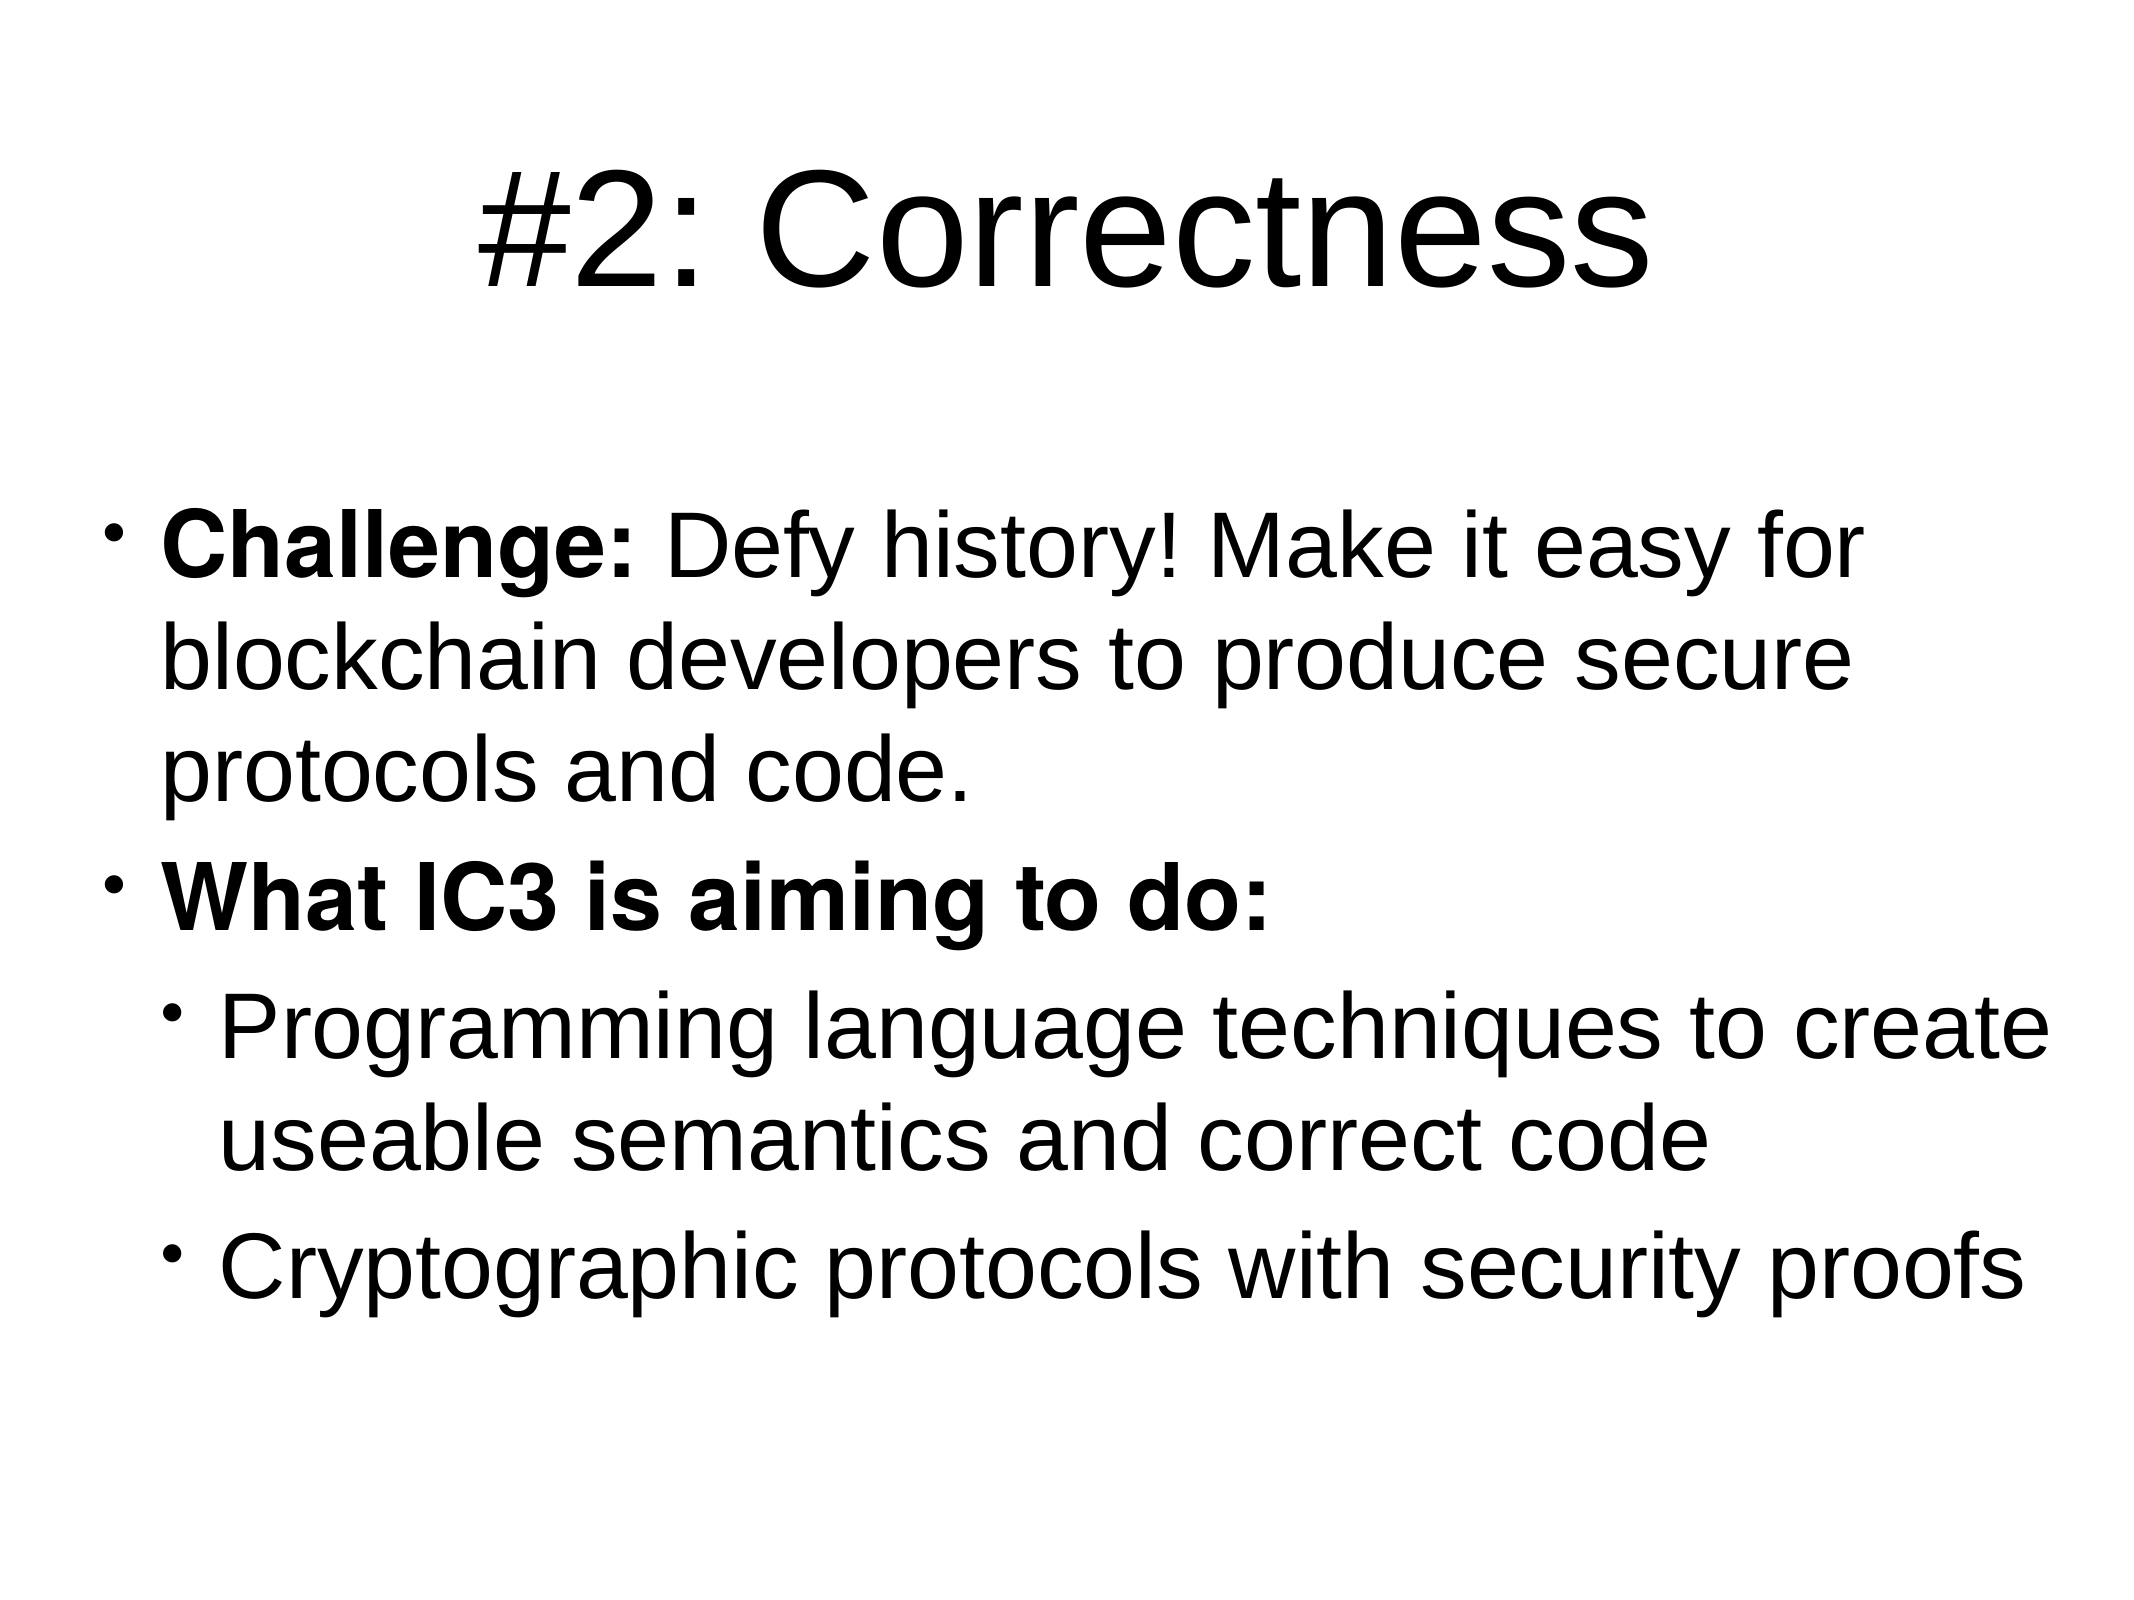

# #2: Correctness
Challenge: Defy history! Make it easy for blockchain developers to produce secure protocols and code.
What IC3 is aiming to do:
Programming language techniques to create useable semantics and correct code
Cryptographic protocols with security proofs